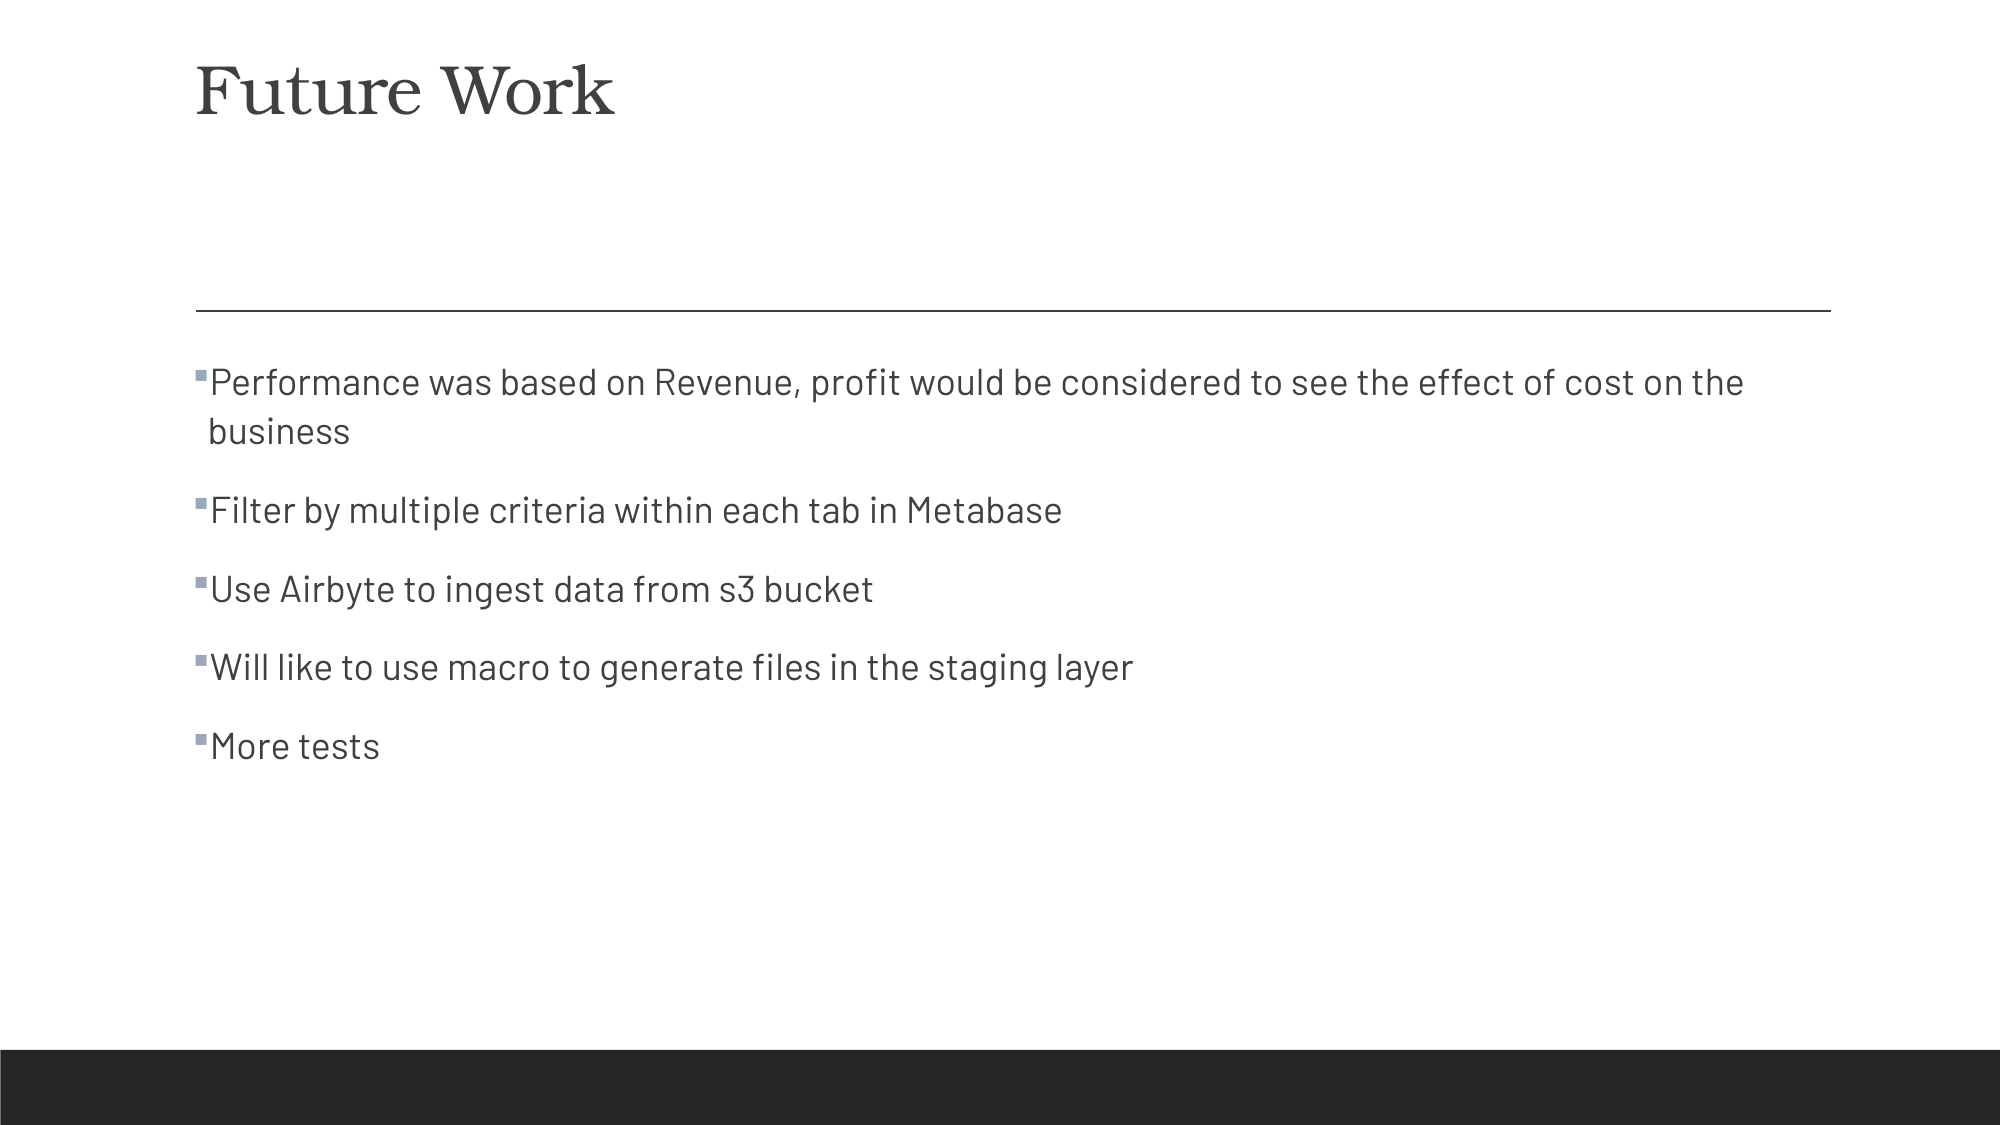

# Future Work
Performance was based on Revenue, profit would be considered to see the effect of cost on the business
Filter by multiple criteria within each tab in Metabase
Use Airbyte to ingest data from s3 bucket
Will like to use macro to generate files in the staging layer
More tests